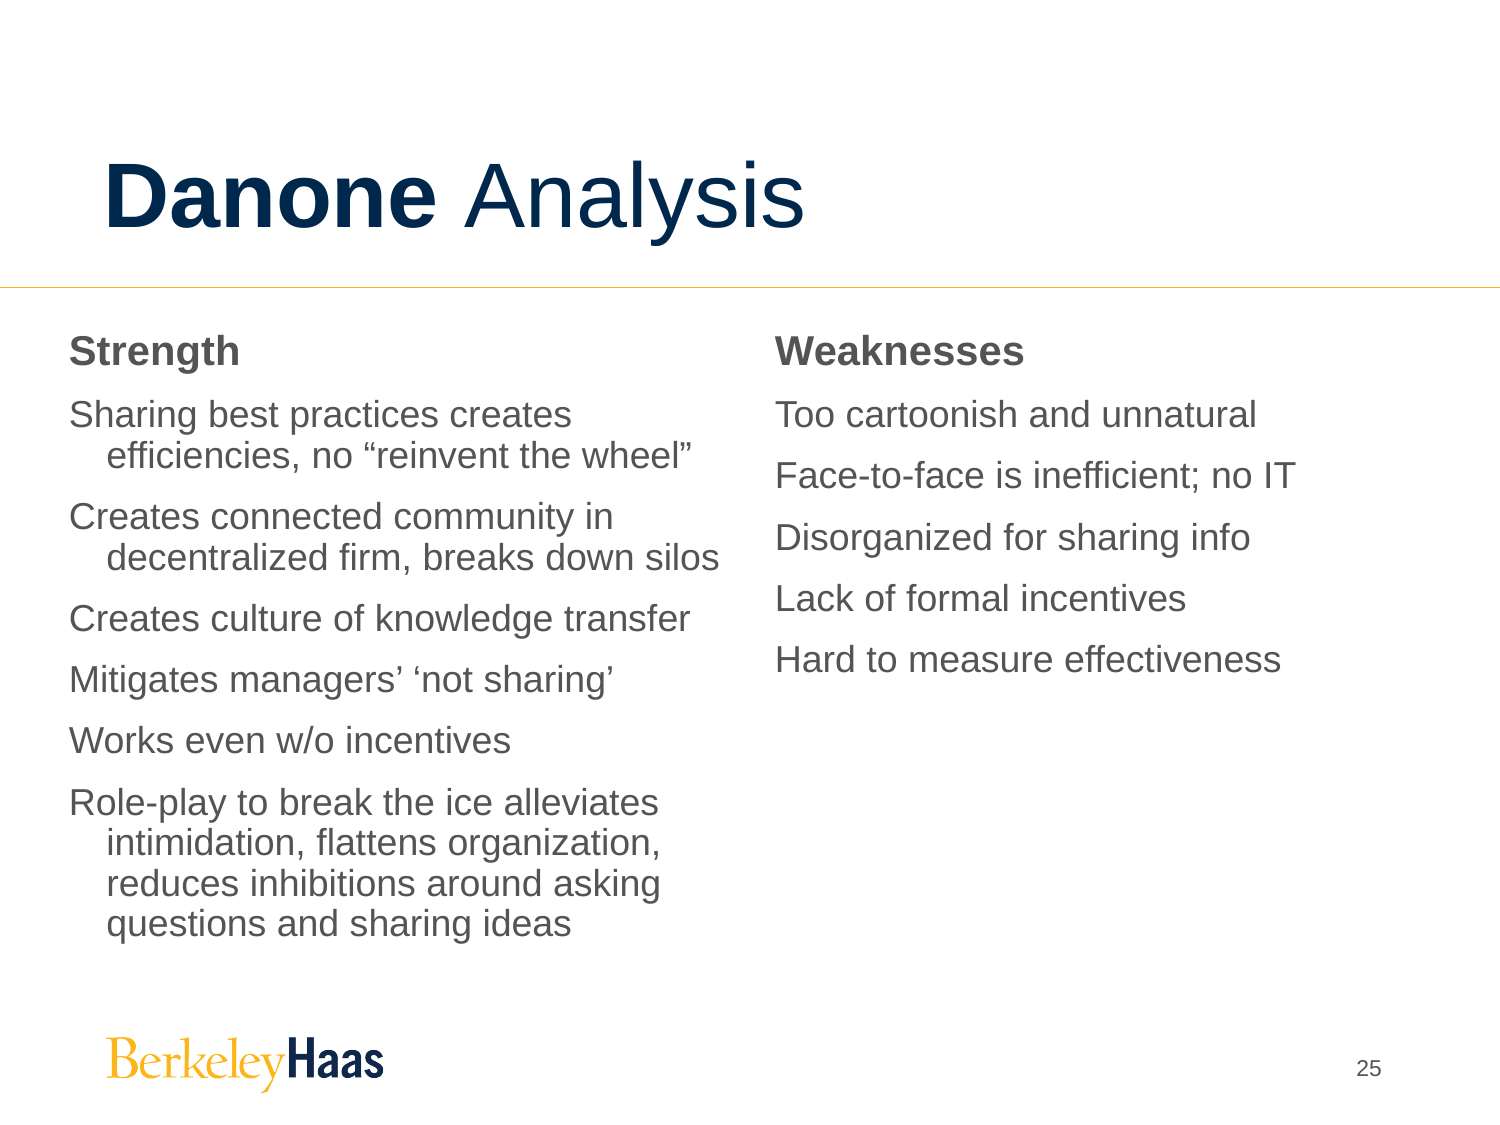

# Danone Analysis
Strength
Sharing best practices creates efficiencies, no “reinvent the wheel”
Creates connected community in decentralized firm, breaks down silos
Creates culture of knowledge transfer
Mitigates managers’ ‘not sharing’
Works even w/o incentives
Role-play to break the ice alleviates intimidation, flattens organization, reduces inhibitions around asking questions and sharing ideas

Weaknesses
Too cartoonish and unnatural
Face-to-face is inefficient; no IT
Disorganized for sharing info
Lack of formal incentives
Hard to measure effectiveness

25